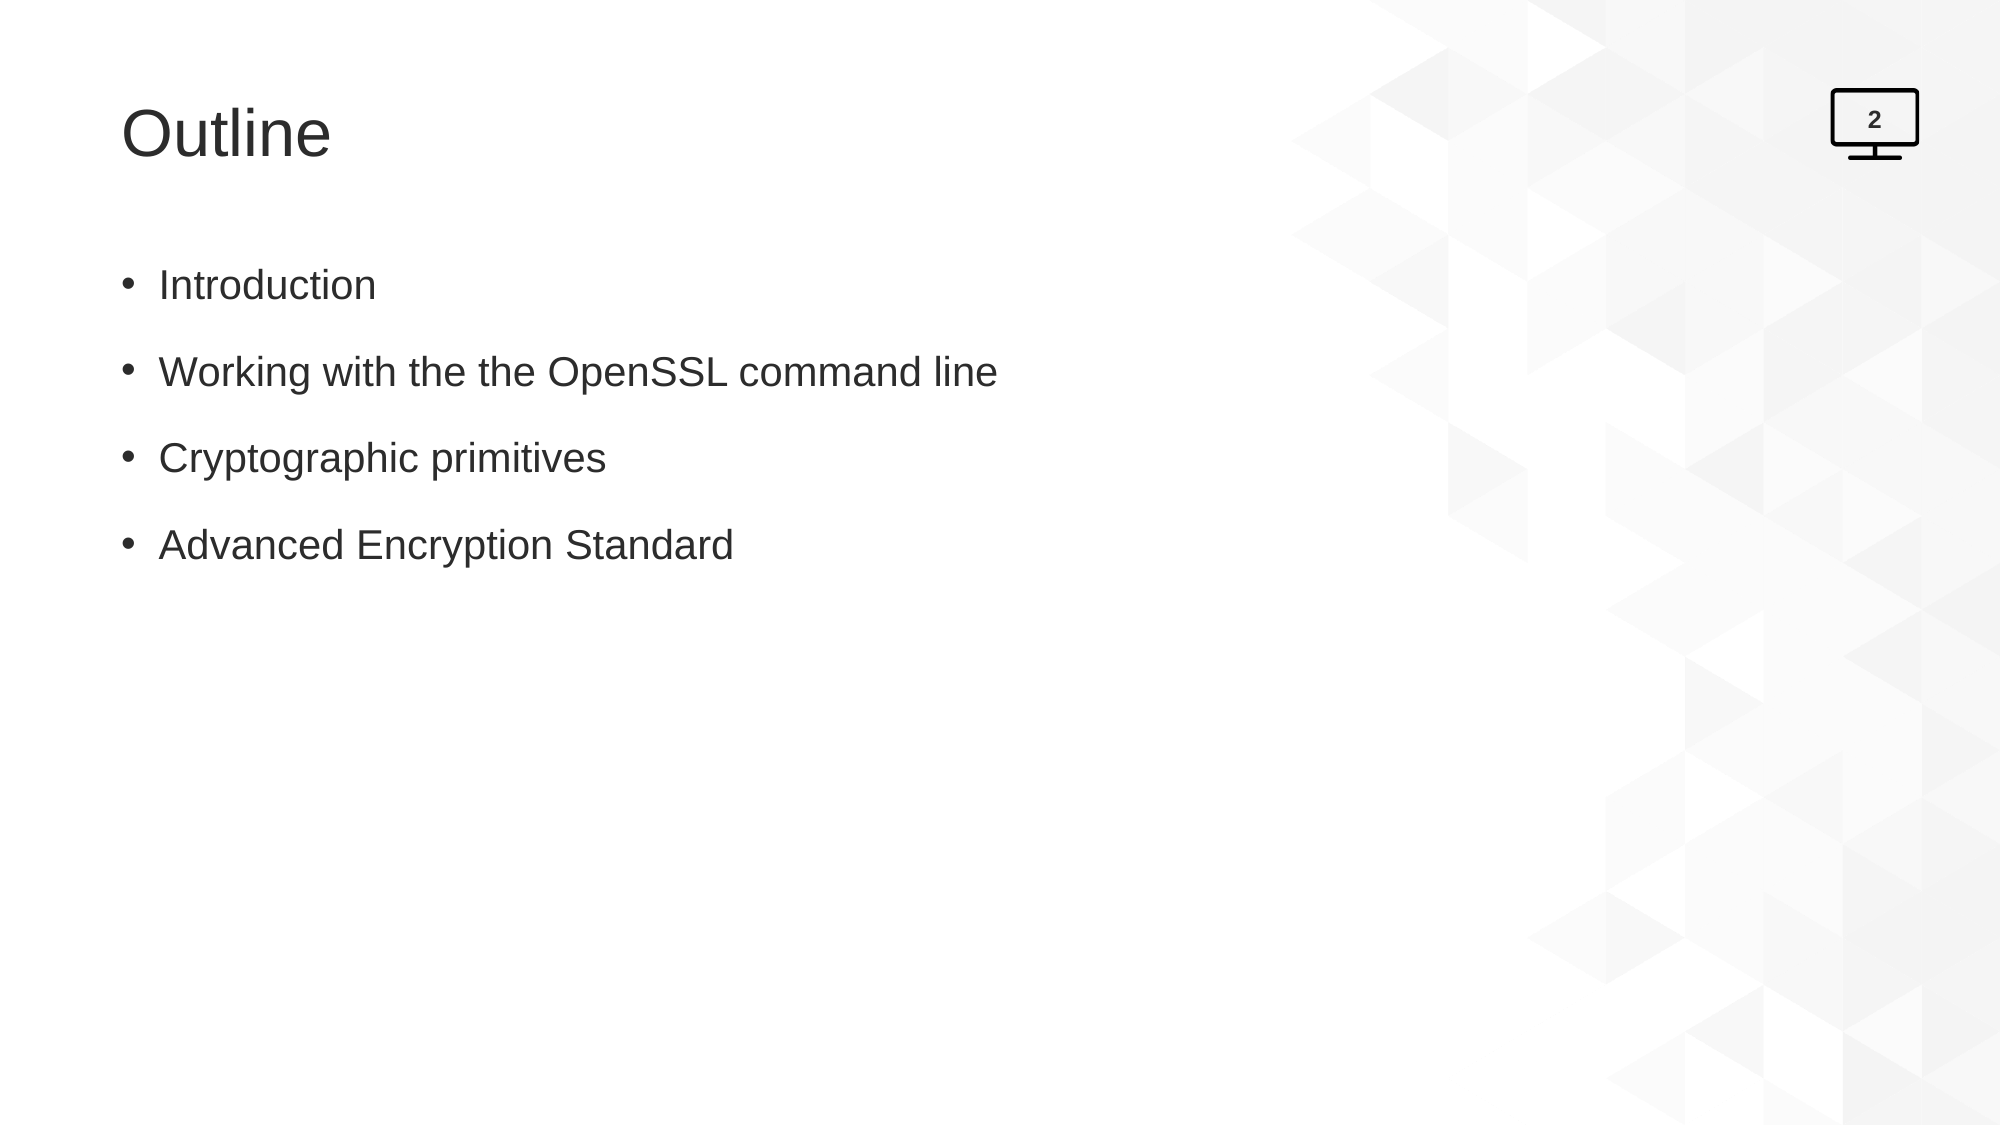

# Outline
2
Introduction
Working with the the OpenSSL command line
Cryptographic primitives
Advanced Encryption Standard